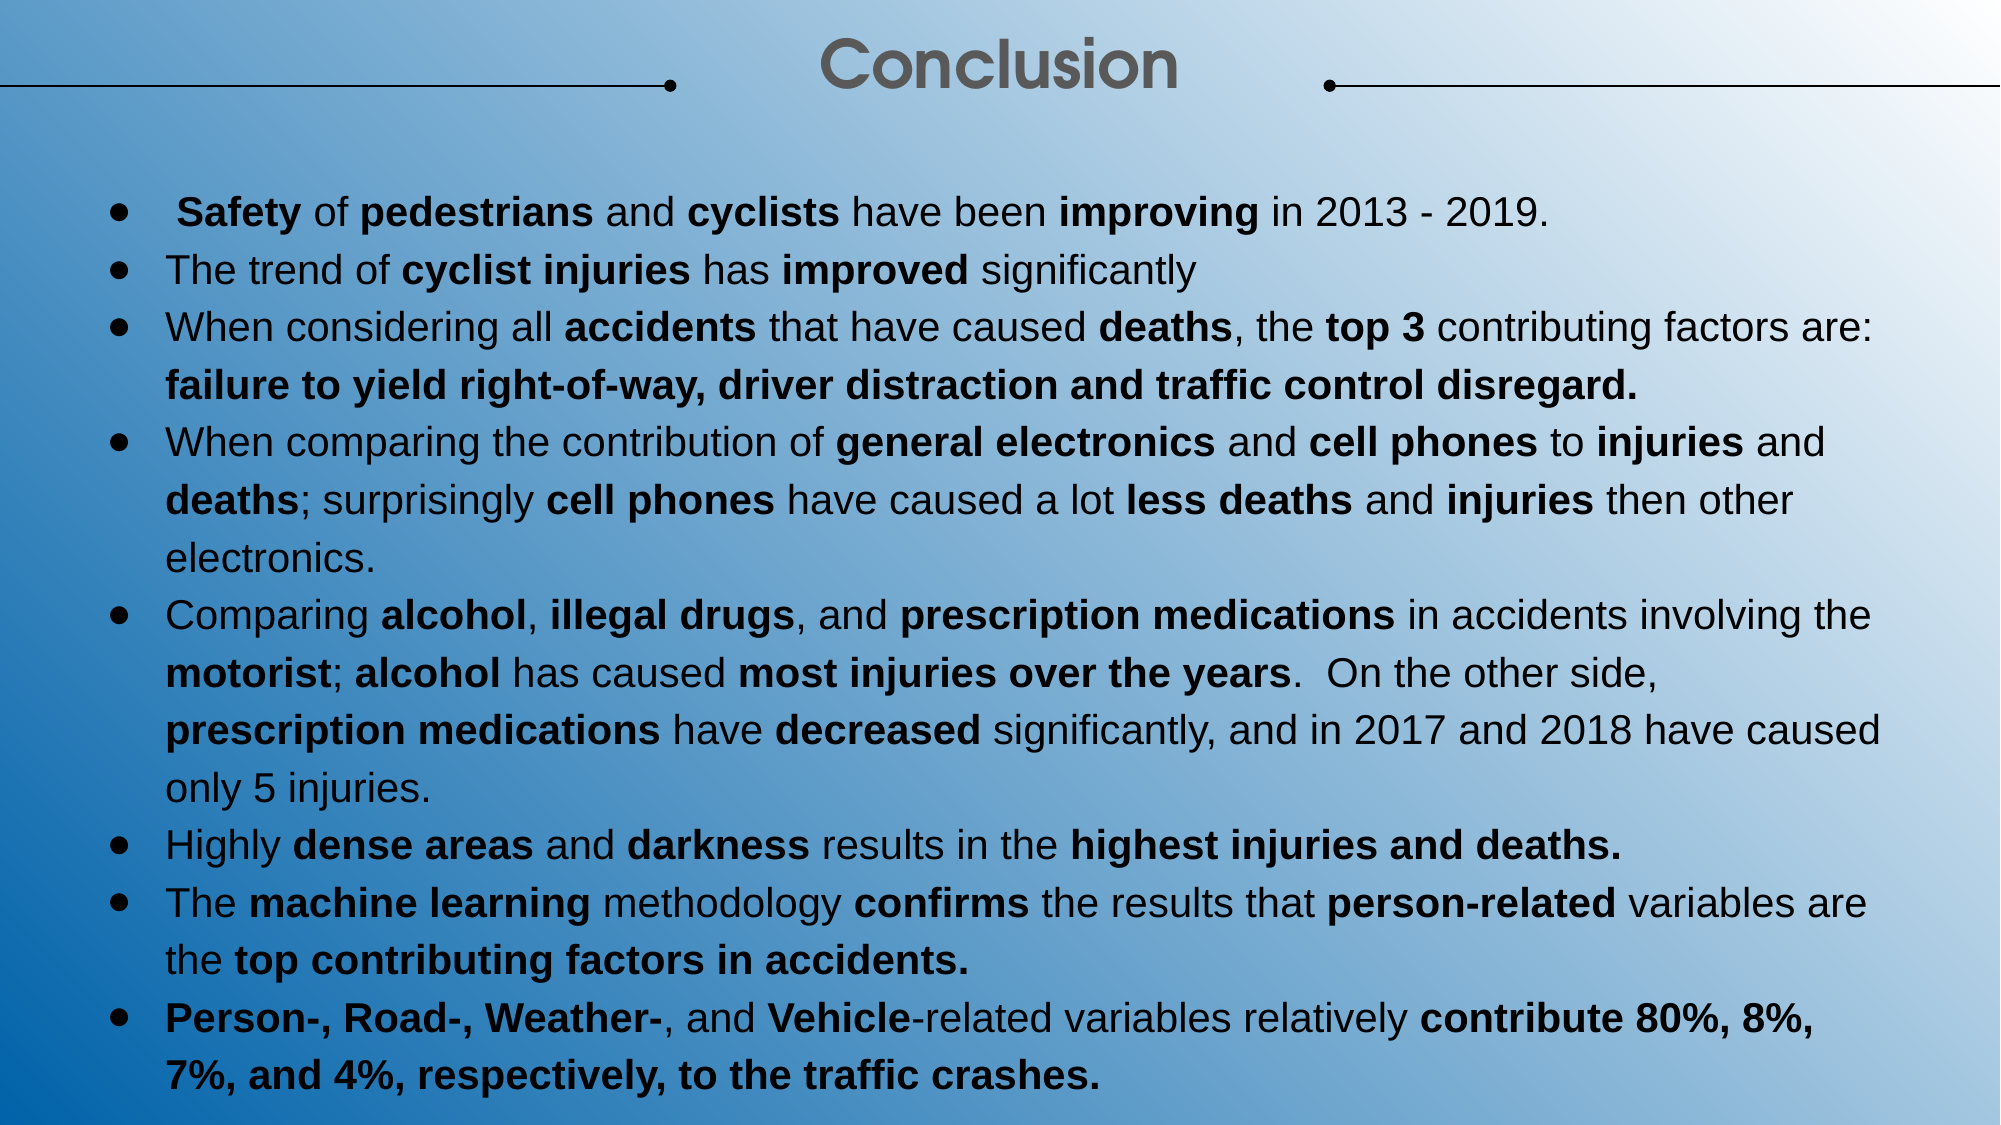

Conclusion
 Safety of pedestrians and cyclists have been improving in 2013 - 2019.
The trend of cyclist injuries has improved significantly
When considering all accidents that have caused deaths, the top 3 contributing factors are: failure to yield right-of-way, driver distraction and traffic control disregard.
When comparing the contribution of general electronics and cell phones to injuries and deaths; surprisingly cell phones have caused a lot less deaths and injuries then other electronics.
Comparing alcohol, illegal drugs, and prescription medications in accidents involving the motorist; alcohol has caused most injuries over the years.  On the other side, prescription medications have decreased significantly, and in 2017 and 2018 have caused only 5 injuries.
Highly dense areas and darkness results in the highest injuries and deaths.
The machine learning methodology confirms the results that person-related variables are the top contributing factors in accidents.
Person-, Road-, Weather-, and Vehicle-related variables relatively contribute 80%, 8%, 7%, and 4%, respectively, to the traffic crashes.